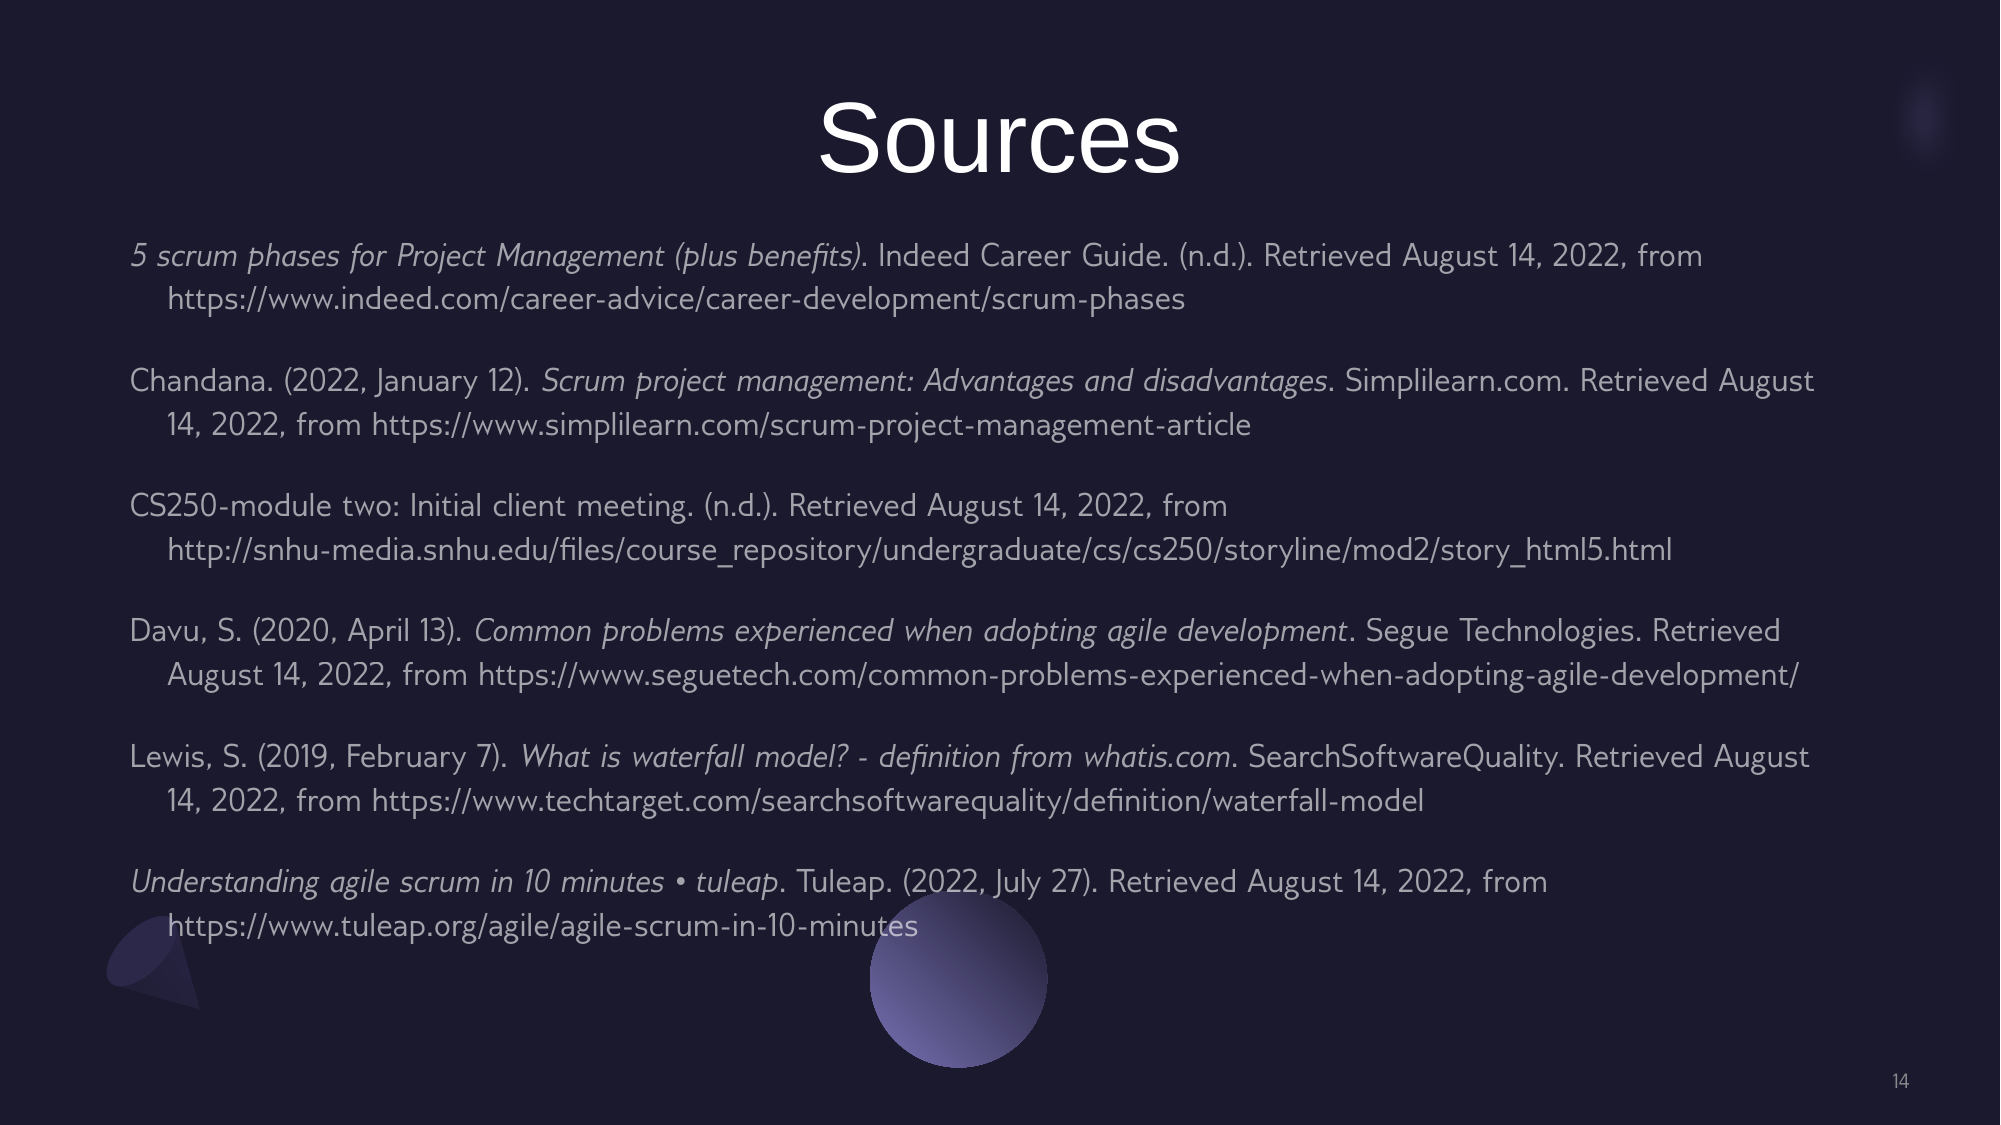

# Sources
5 scrum phases for Project Management (plus benefits). Indeed Career Guide. (n.d.). Retrieved August 14, 2022, from https://www.indeed.com/career-advice/career-development/scrum-phases
Chandana. (2022, January 12). Scrum project management: Advantages and disadvantages. Simplilearn.com. Retrieved August 14, 2022, from https://www.simplilearn.com/scrum-project-management-article
CS250-module two: Initial client meeting. (n.d.). Retrieved August 14, 2022, from http://snhu-media.snhu.edu/files/course_repository/undergraduate/cs/cs250/storyline/mod2/story_html5.html
Davu, S. (2020, April 13). Common problems experienced when adopting agile development. Segue Technologies. Retrieved August 14, 2022, from https://www.seguetech.com/common-problems-experienced-when-adopting-agile-development/
Lewis, S. (2019, February 7). What is waterfall model? - definition from whatis.com. SearchSoftwareQuality. Retrieved August 14, 2022, from https://www.techtarget.com/searchsoftwarequality/definition/waterfall-model
Understanding agile scrum in 10 minutes • tuleap. Tuleap. (2022, July 27). Retrieved August 14, 2022, from https://www.tuleap.org/agile/agile-scrum-in-10-minutes

14